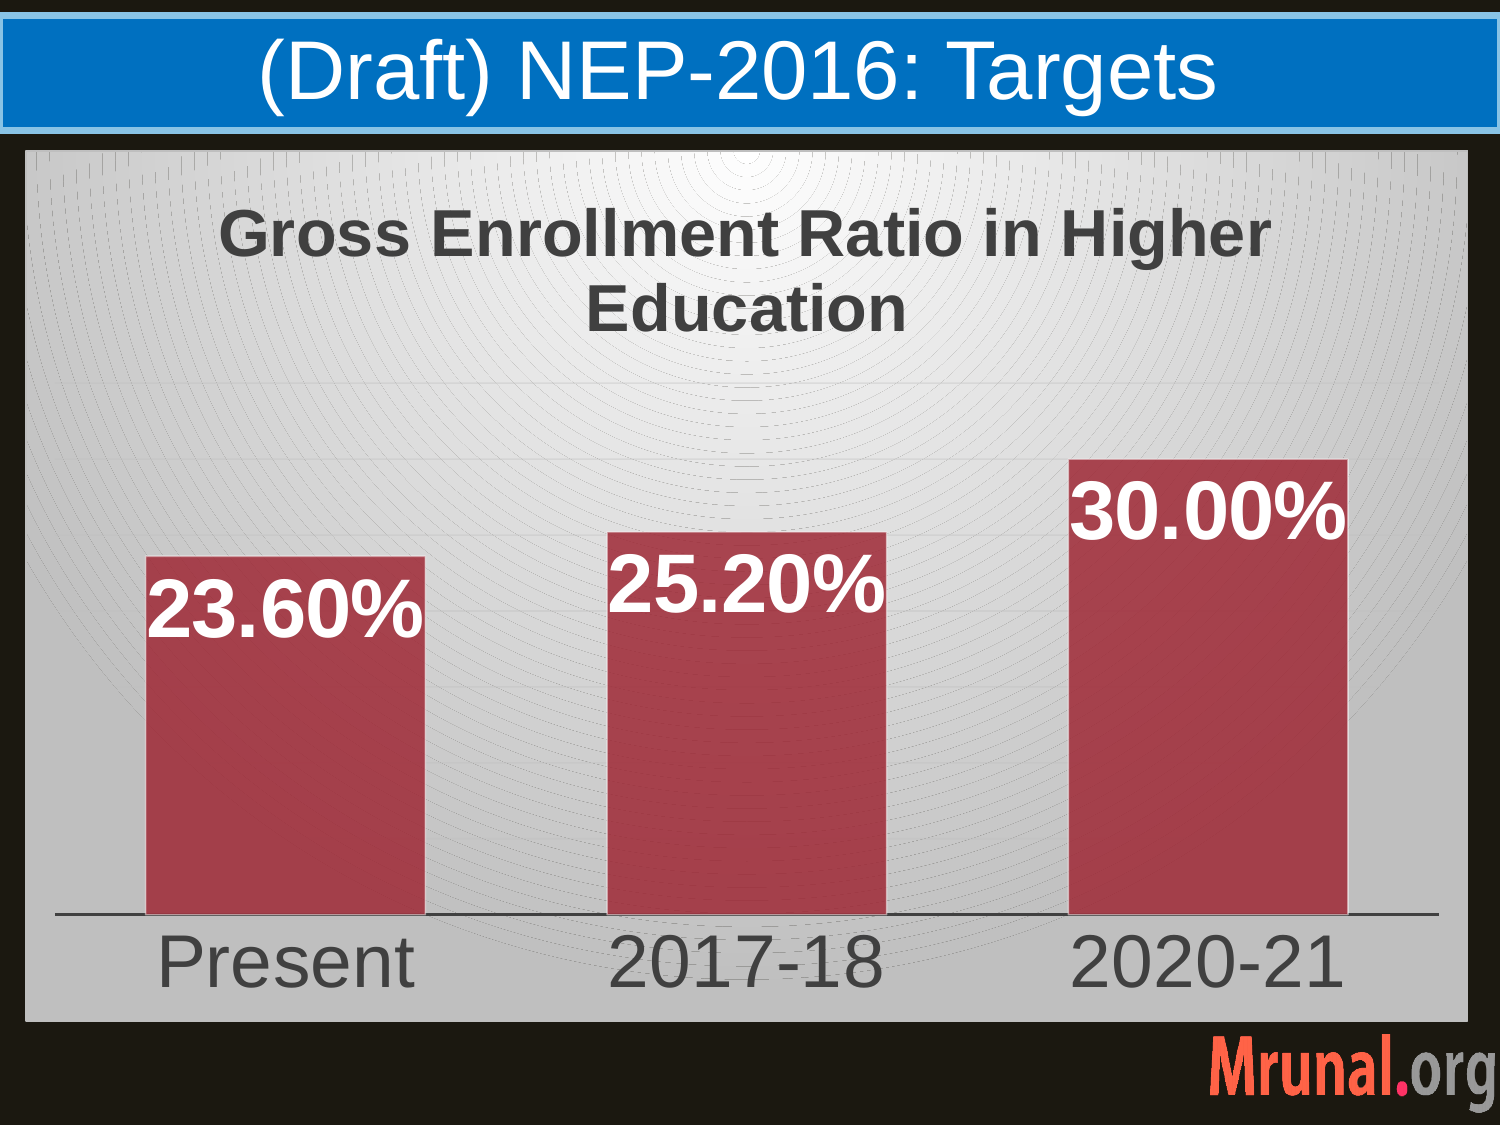

# (Draft) NEP-2016: Targets

### Chart: Gross Enrollment Ratio in Higher Education

| Category | GER |
|---|---|
| Present | 0.236 |
| 2017-18 | 0.252 |
| 2020-21 | 0.3 |